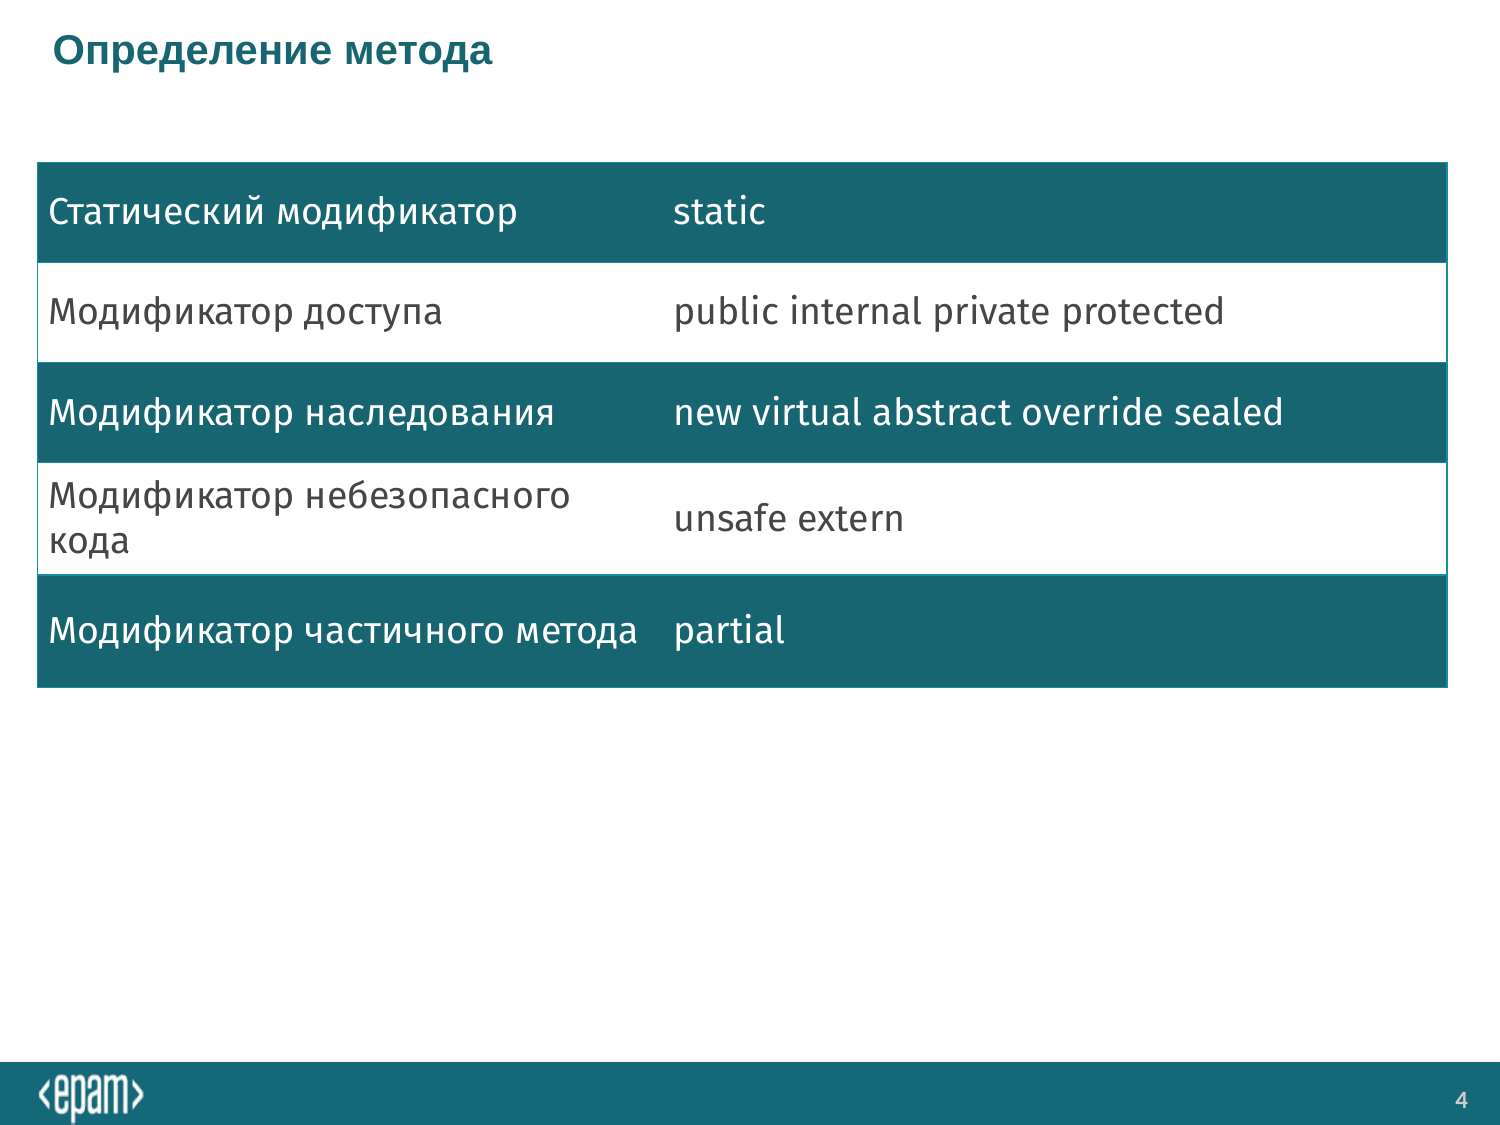

# Определение метода
| Статический модификатор | static |
| --- | --- |
| Модификатор доступа | public internal private protected |
| Модификатор наследования | new virtual abstract override sealed |
| Модификатор небезопасного кода | unsafe extern |
| Модификатор частичного метода | partial |